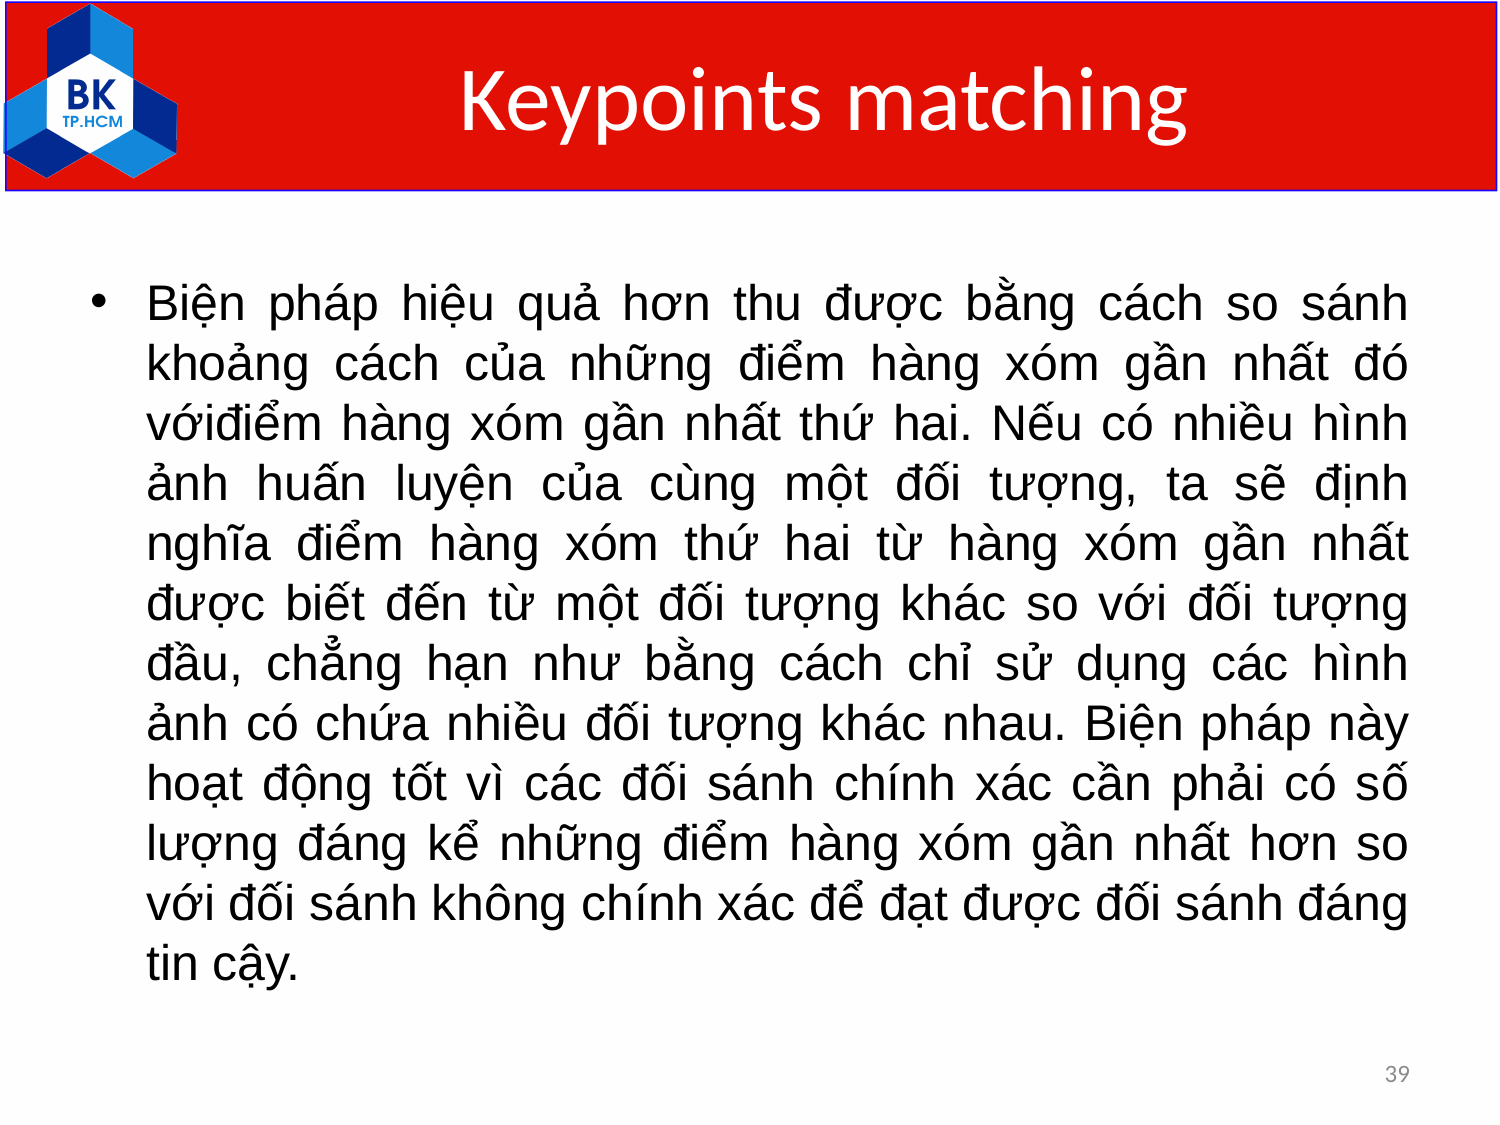

# Keypoints matching
Biện pháp hiệu quả hơn thu được bằng cách so sánh khoảng cách của những điểm hàng xóm gần nhất đó vớiđiểm hàng xóm gần nhất thứ hai. Nếu có nhiều hình ảnh huấn luyện của cùng một đối tượng, ta sẽ định nghĩa điểm hàng xóm thứ hai từ hàng xóm gần nhất được biết đến từ một đối tượng khác so với đối tượng đầu, chẳng hạn như bằng cách chỉ sử dụng các hình ảnh có chứa nhiều đối tượng khác nhau. Biện pháp này hoạt động tốt vì các đối sánh chính xác cần phải có số lượng đáng kể những điểm hàng xóm gần nhất hơn so với đối sánh không chính xác để đạt được đối sánh đáng tin cậy.
39